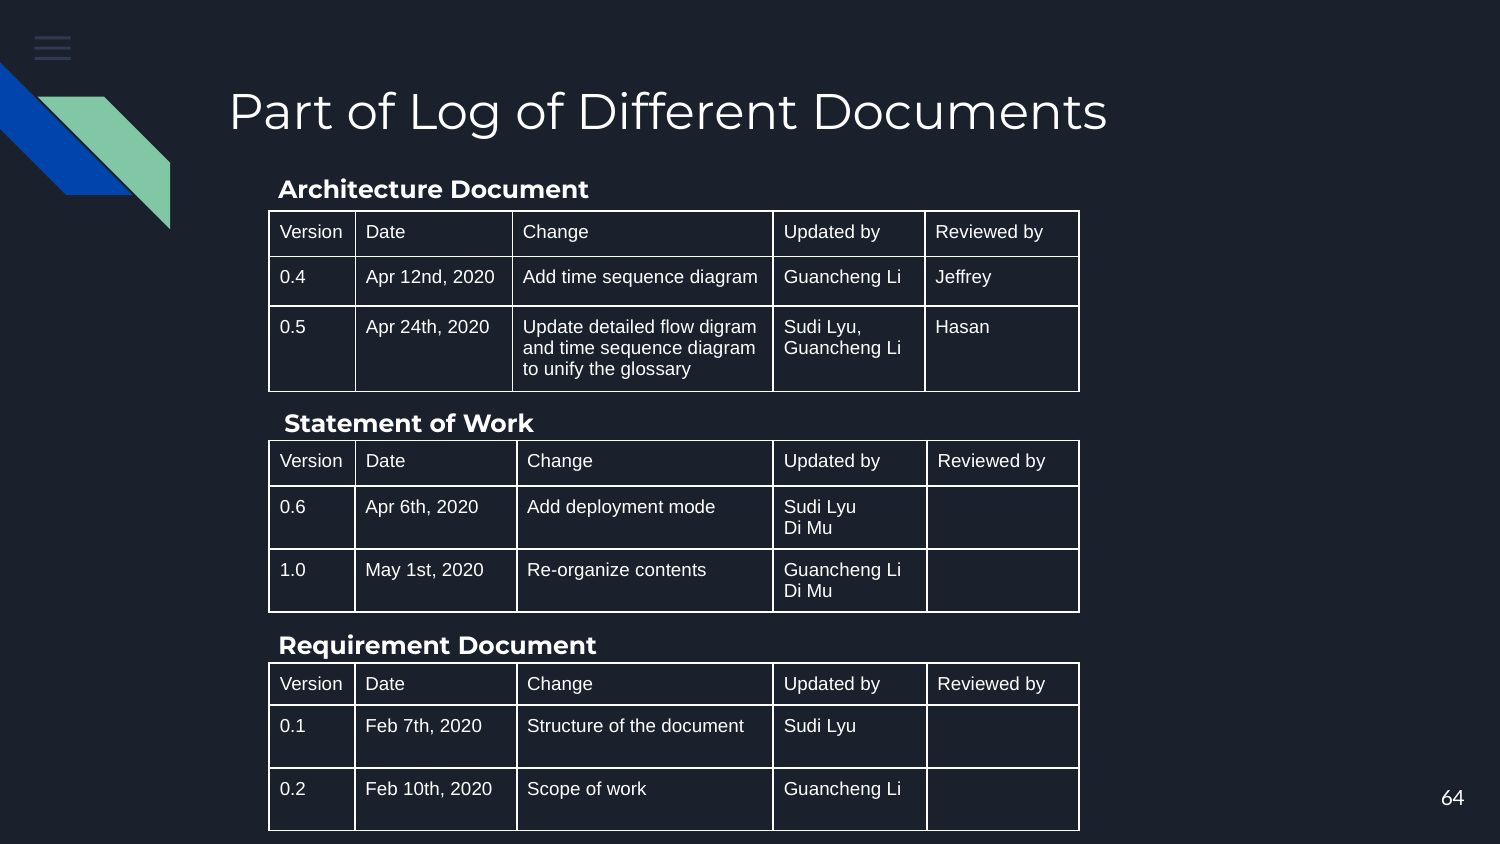

# Part of Log of Different Documents
Architecture Document
| Version | Date | Change | Updated by | Reviewed by |
| --- | --- | --- | --- | --- |
| 0.4 | Apr 12nd, 2020 | Add time sequence diagram | Guancheng Li | Jeffrey |
| --- | --- | --- | --- | --- |
| 0.5 | Apr 24th, 2020 | Update detailed flow digram and time sequence diagram to unify the glossary | Sudi Lyu, Guancheng Li | Hasan |
Statement of Work
| Version | Date | Change | Updated by | Reviewed by |
| --- | --- | --- | --- | --- |
| 0.6 | Apr 6th, 2020 | Add deployment mode | Sudi Lyu Di Mu |  |
| --- | --- | --- | --- | --- |
| 1.0 | May 1st, 2020 | Re-organize contents | Guancheng Li Di Mu |  |
Requirement Document
| Version | Date | Change | Updated by | Reviewed by |
| --- | --- | --- | --- | --- |
| 0.1 | Feb 7th, 2020 | Structure of the document | Sudi Lyu |  |
| 0.2 | Feb 10th, 2020 | Scope of work | Guancheng Li |  |
64